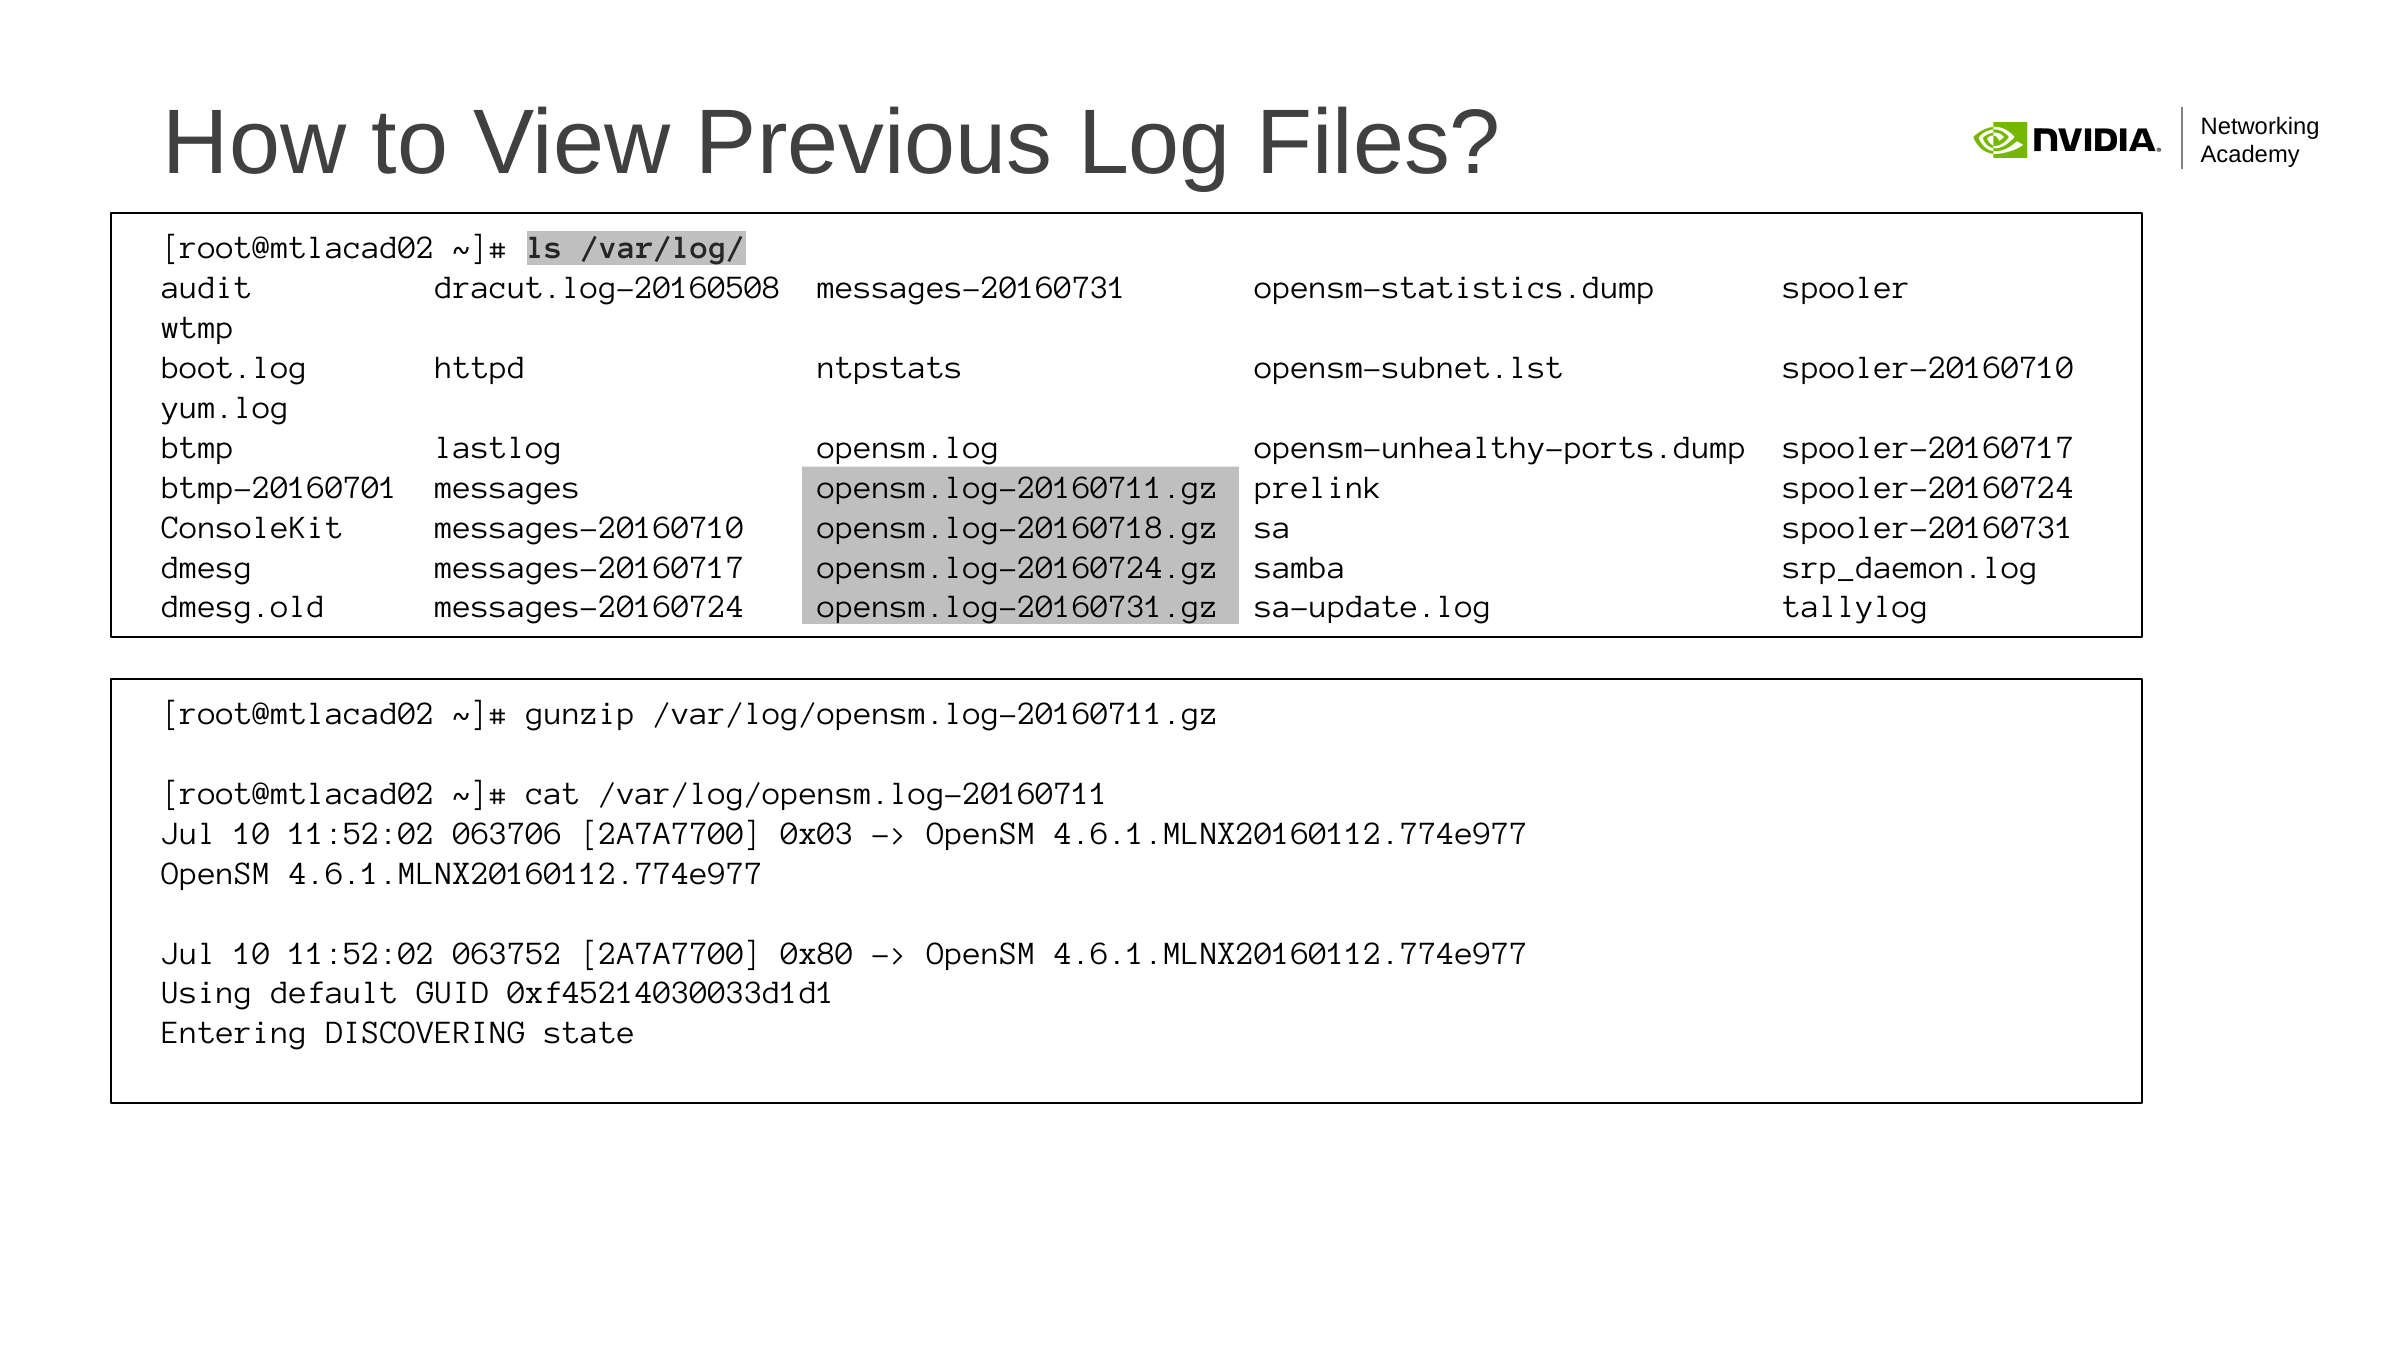

# How to View Previous Log Files?
[root@mtlacad02 ~]# ls /var/log/
audit          dracut.log-20160508  messages-20160731       opensm-statistics.dump       spooler           wtmp
boot.log       httpd                ntpstats                opensm-subnet.lst            spooler-20160710  yum.log
btmp           lastlog              opensm.log              opensm-unhealthy-ports.dump  spooler-20160717
btmp-20160701  messages             opensm.log-20160711.gz  prelink                      spooler-20160724
ConsoleKit     messages-20160710    opensm.log-20160718.gz  sa                           spooler-20160731
dmesg          messages-20160717    opensm.log-20160724.gz  samba                        srp_daemon.log
dmesg.old      messages-20160724    opensm.log-20160731.gz  sa-update.log                tallylog

[root@mtlacad02 ~]# gunzip /var/log/opensm.log-20160711.gz

[root@mtlacad02 ~]# cat /var/log/opensm.log-20160711
Jul 10 11:52:02 063706 [2A7A7700] 0x03 -> OpenSM 4.6.1.MLNX20160112.774e977
OpenSM 4.6.1.MLNX20160112.774e977

Jul 10 11:52:02 063752 [2A7A7700] 0x80 -> OpenSM 4.6.1.MLNX20160112.774e977
Using default GUID 0xf45214030033d1d1
Entering DISCOVERING state